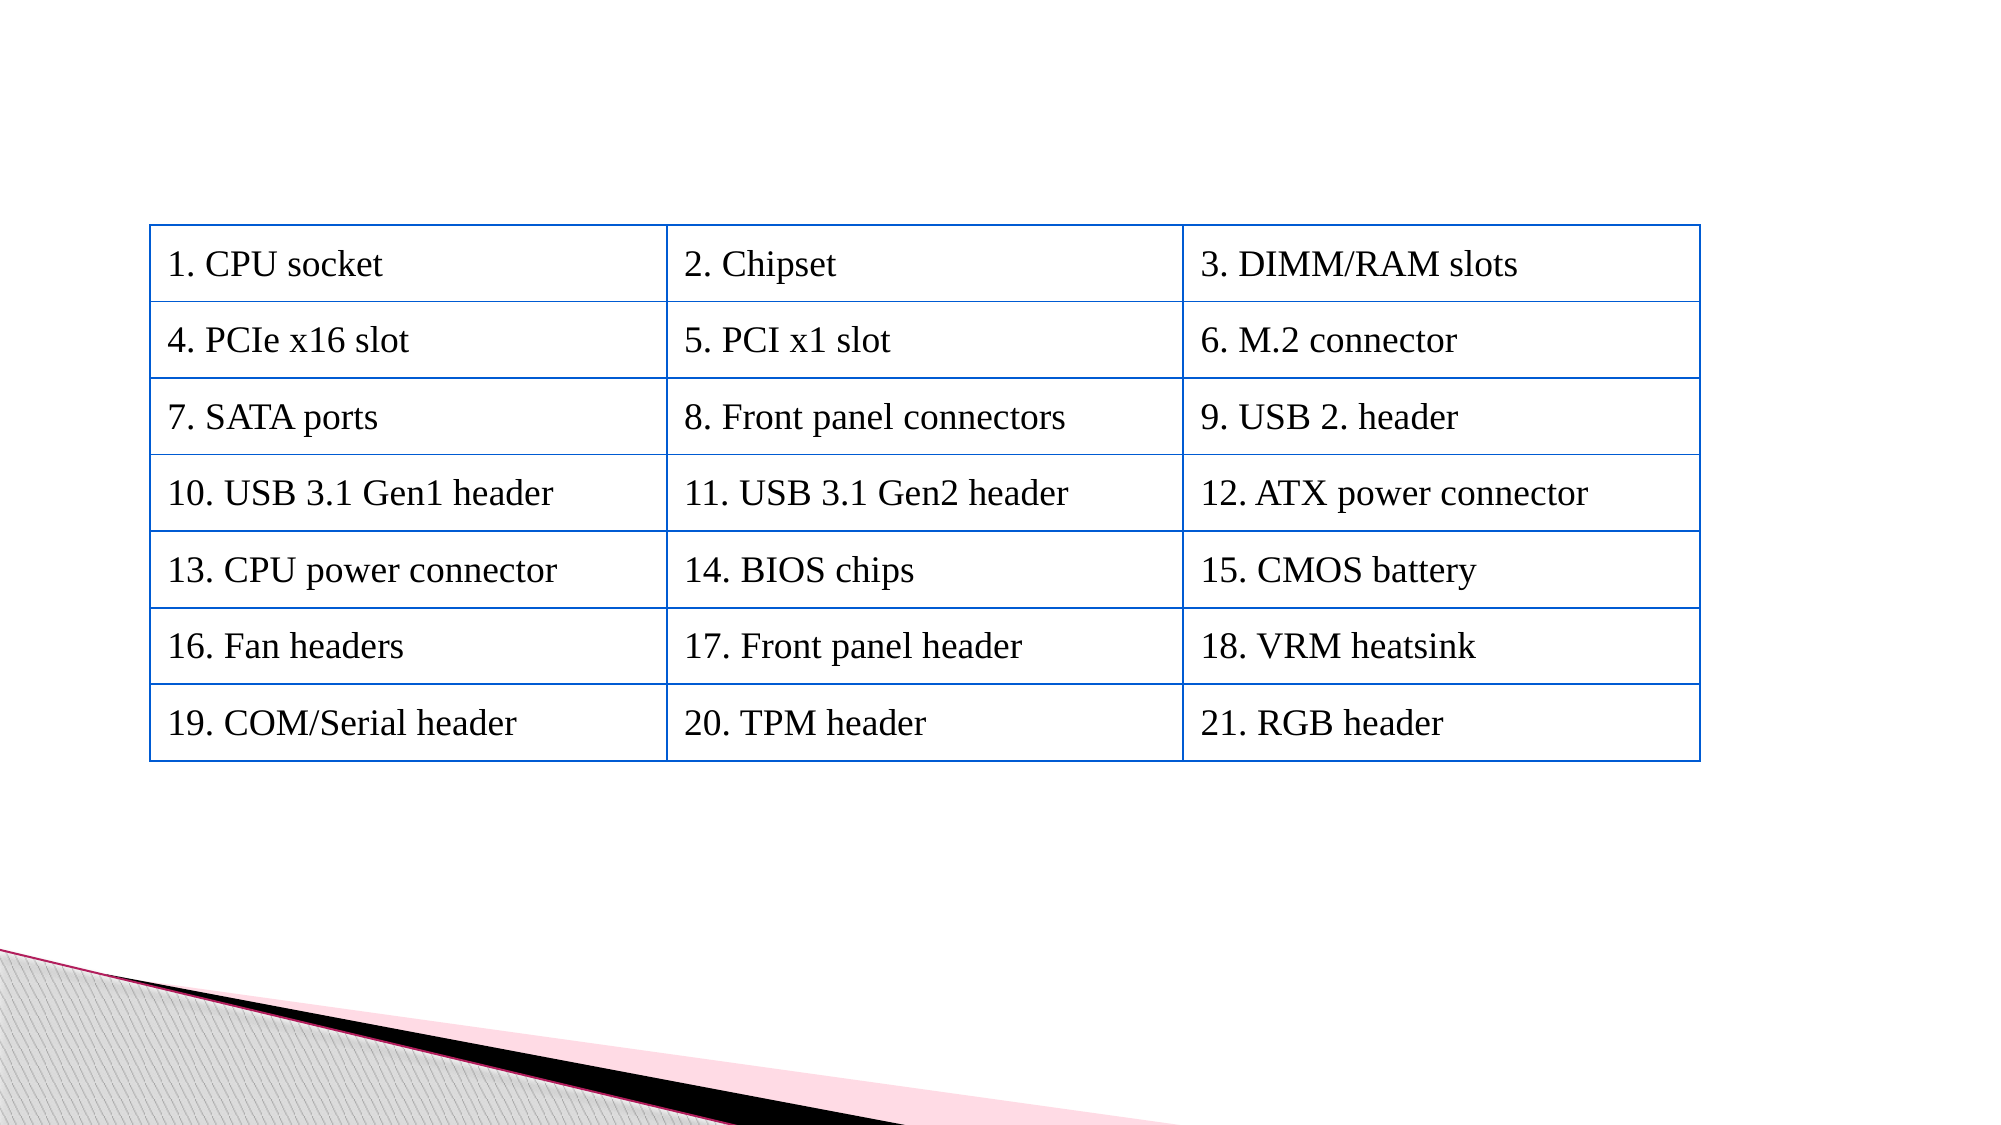

| 1. CPU socket | 2. Chipset | 3. DIMM/RAM slots |
| --- | --- | --- |
| 4. PCIe x16 slot | 5. PCI x1 slot | 6. M.2 connector |
| 7. SATA ports | 8. Front panel connectors | 9. USB 2. header |
| 10. USB 3.1 Gen1 header | 11. USB 3.1 Gen2 header | 12. ATX power connector |
| 13. CPU power connector | 14. BIOS chips | 15. CMOS battery |
| 16. Fan headers | 17. Front panel header | 18. VRM heatsink |
| 19. COM/Serial header | 20. TPM header | 21. RGB header |